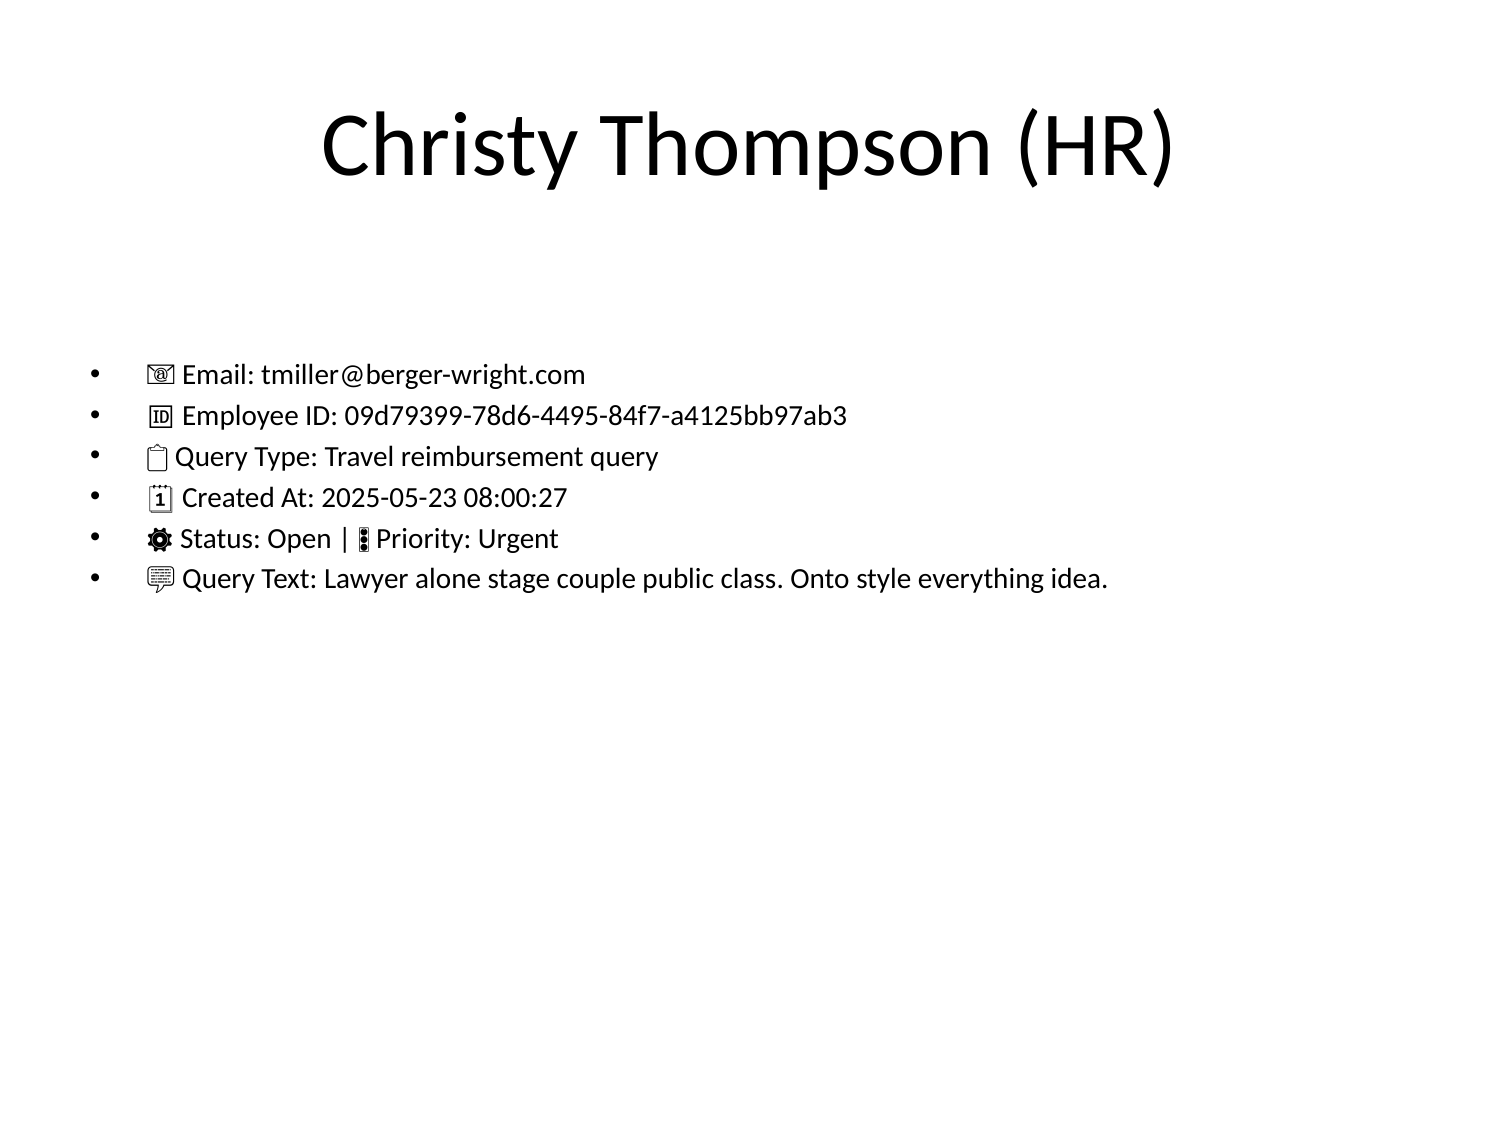

# Christy Thompson (HR)

📧 Email: tmiller@berger-wright.com
🆔 Employee ID: 09d79399-78d6-4495-84f7-a4125bb97ab3
📋 Query Type: Travel reimbursement query
🗓 Created At: 2025-05-23 08:00:27
⚙ Status: Open | 🚦 Priority: Urgent
💬 Query Text: Lawyer alone stage couple public class. Onto style everything idea.